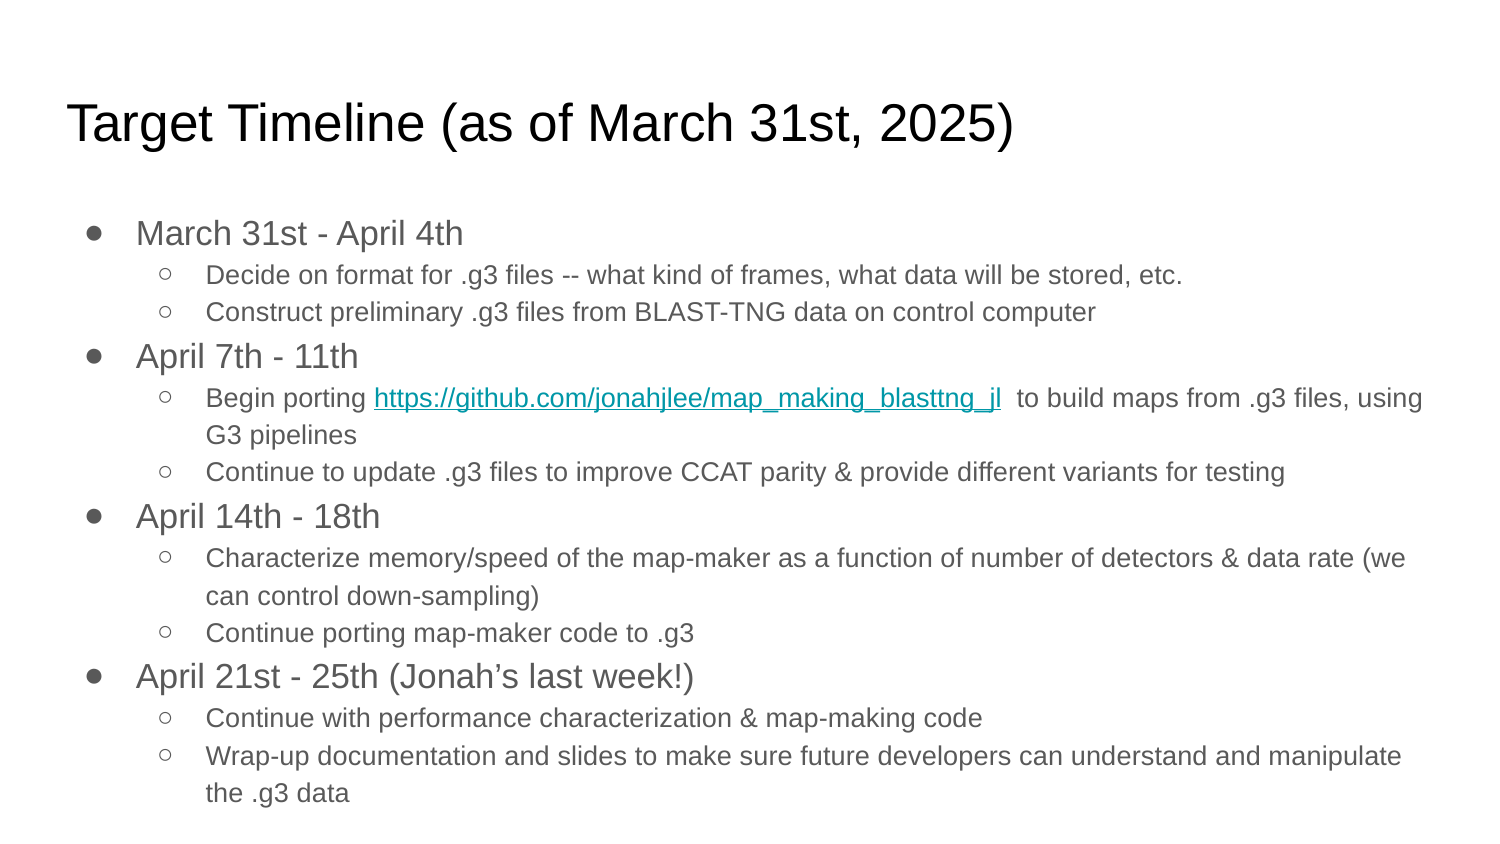

# Target Timeline (as of March 31st, 2025)
March 31st - April 4th
Decide on format for .g3 files -- what kind of frames, what data will be stored, etc.
Construct preliminary .g3 files from BLAST-TNG data on control computer
April 7th - 11th
Begin porting https://github.com/jonahjlee/map_making_blasttng_jl to build maps from .g3 files, using G3 pipelines
Continue to update .g3 files to improve CCAT parity & provide different variants for testing
April 14th - 18th
Characterize memory/speed of the map-maker as a function of number of detectors & data rate (we can control down-sampling)
Continue porting map-maker code to .g3
April 21st - 25th (Jonah’s last week!)
Continue with performance characterization & map-making code
Wrap-up documentation and slides to make sure future developers can understand and manipulate the .g3 data